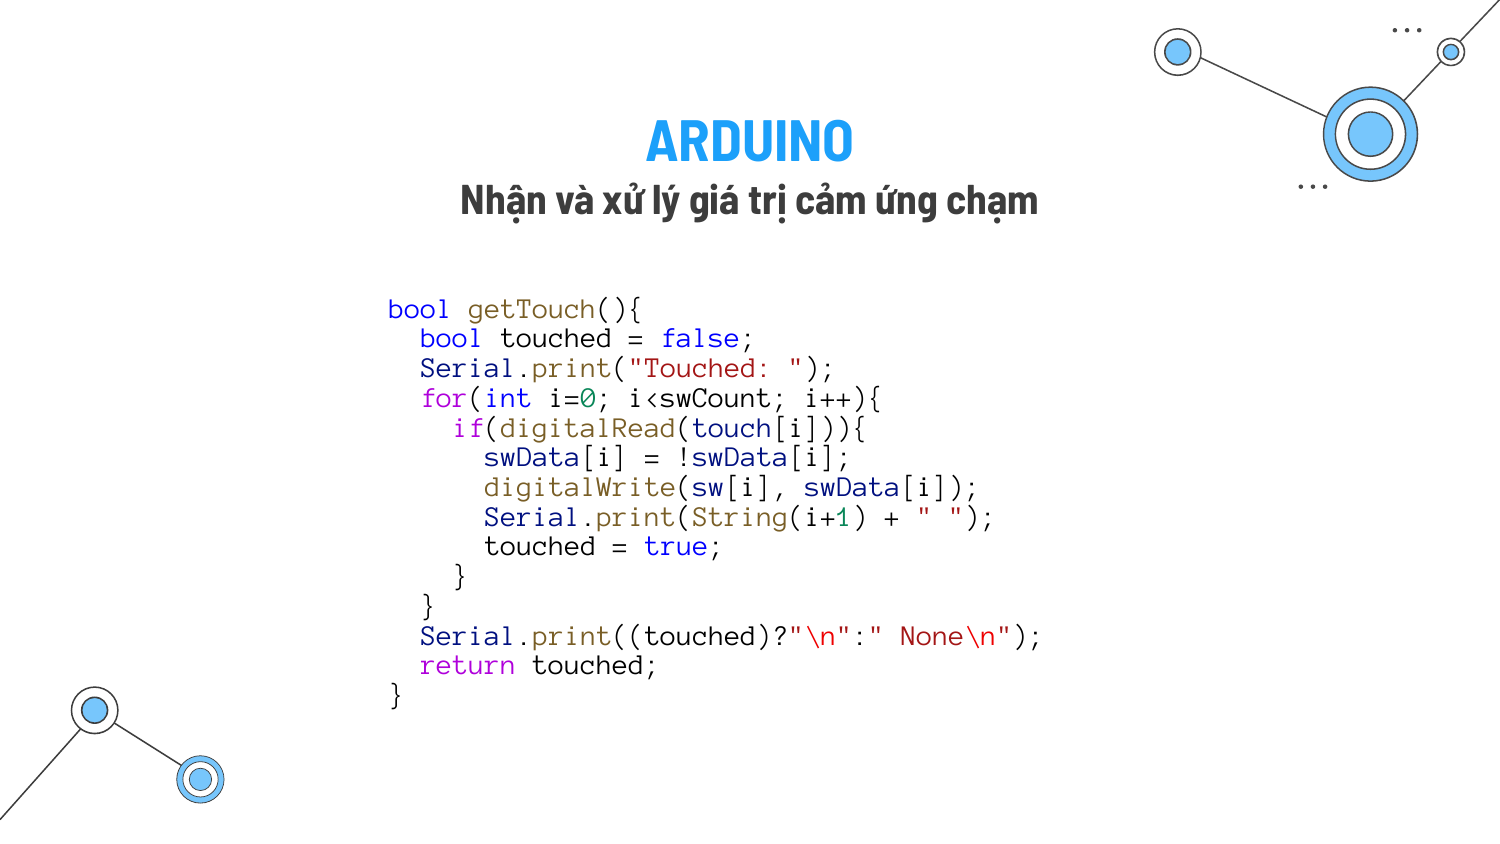

ARDUINO
Nhận và xử lý giá trị cảm ứng chạm
bool getTouch(){
  bool touched = false;
  Serial.print("Touched: ");
  for(int i=0; i<swCount; i++){
    if(digitalRead(touch[i])){
      swData[i] = !swData[i];
      digitalWrite(sw[i], swData[i]);
      Serial.print(String(i+1) + " ");
      touched = true;
    }
  }
  Serial.print((touched)?"\n":" None\n");
  return touched;
}